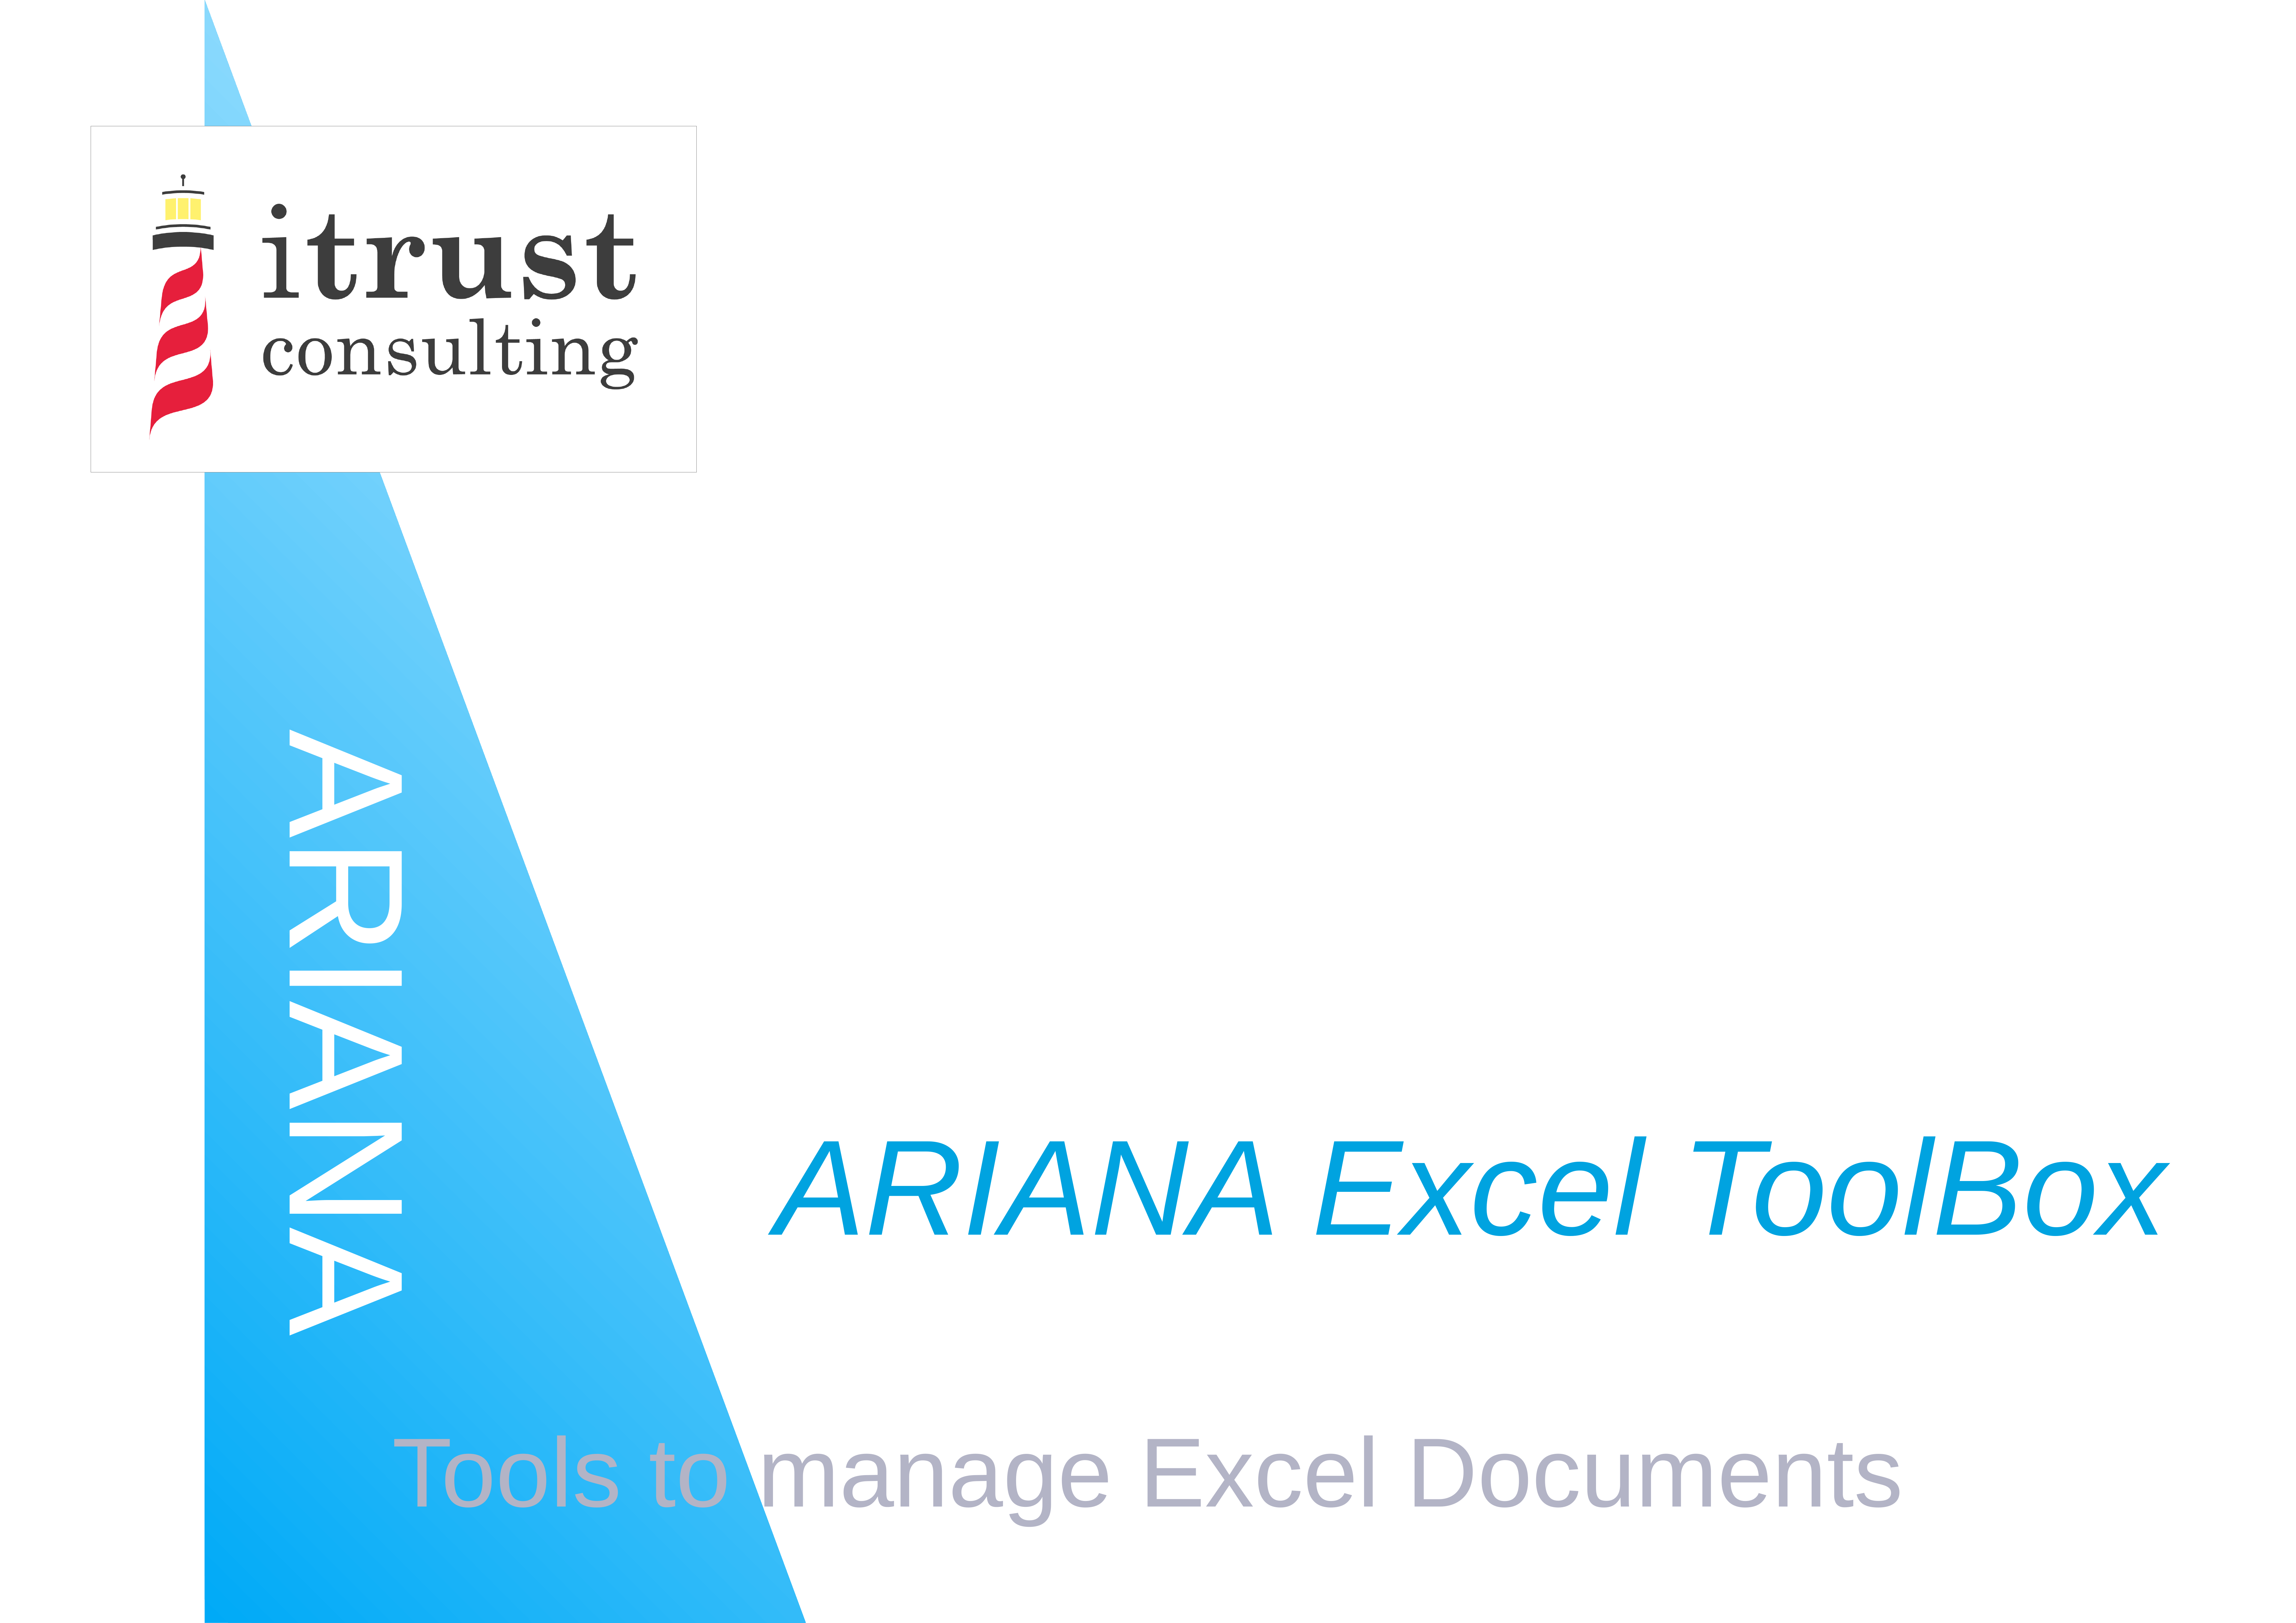

# ARIANA Excel ToolBox
Tools to manage Excel Documents